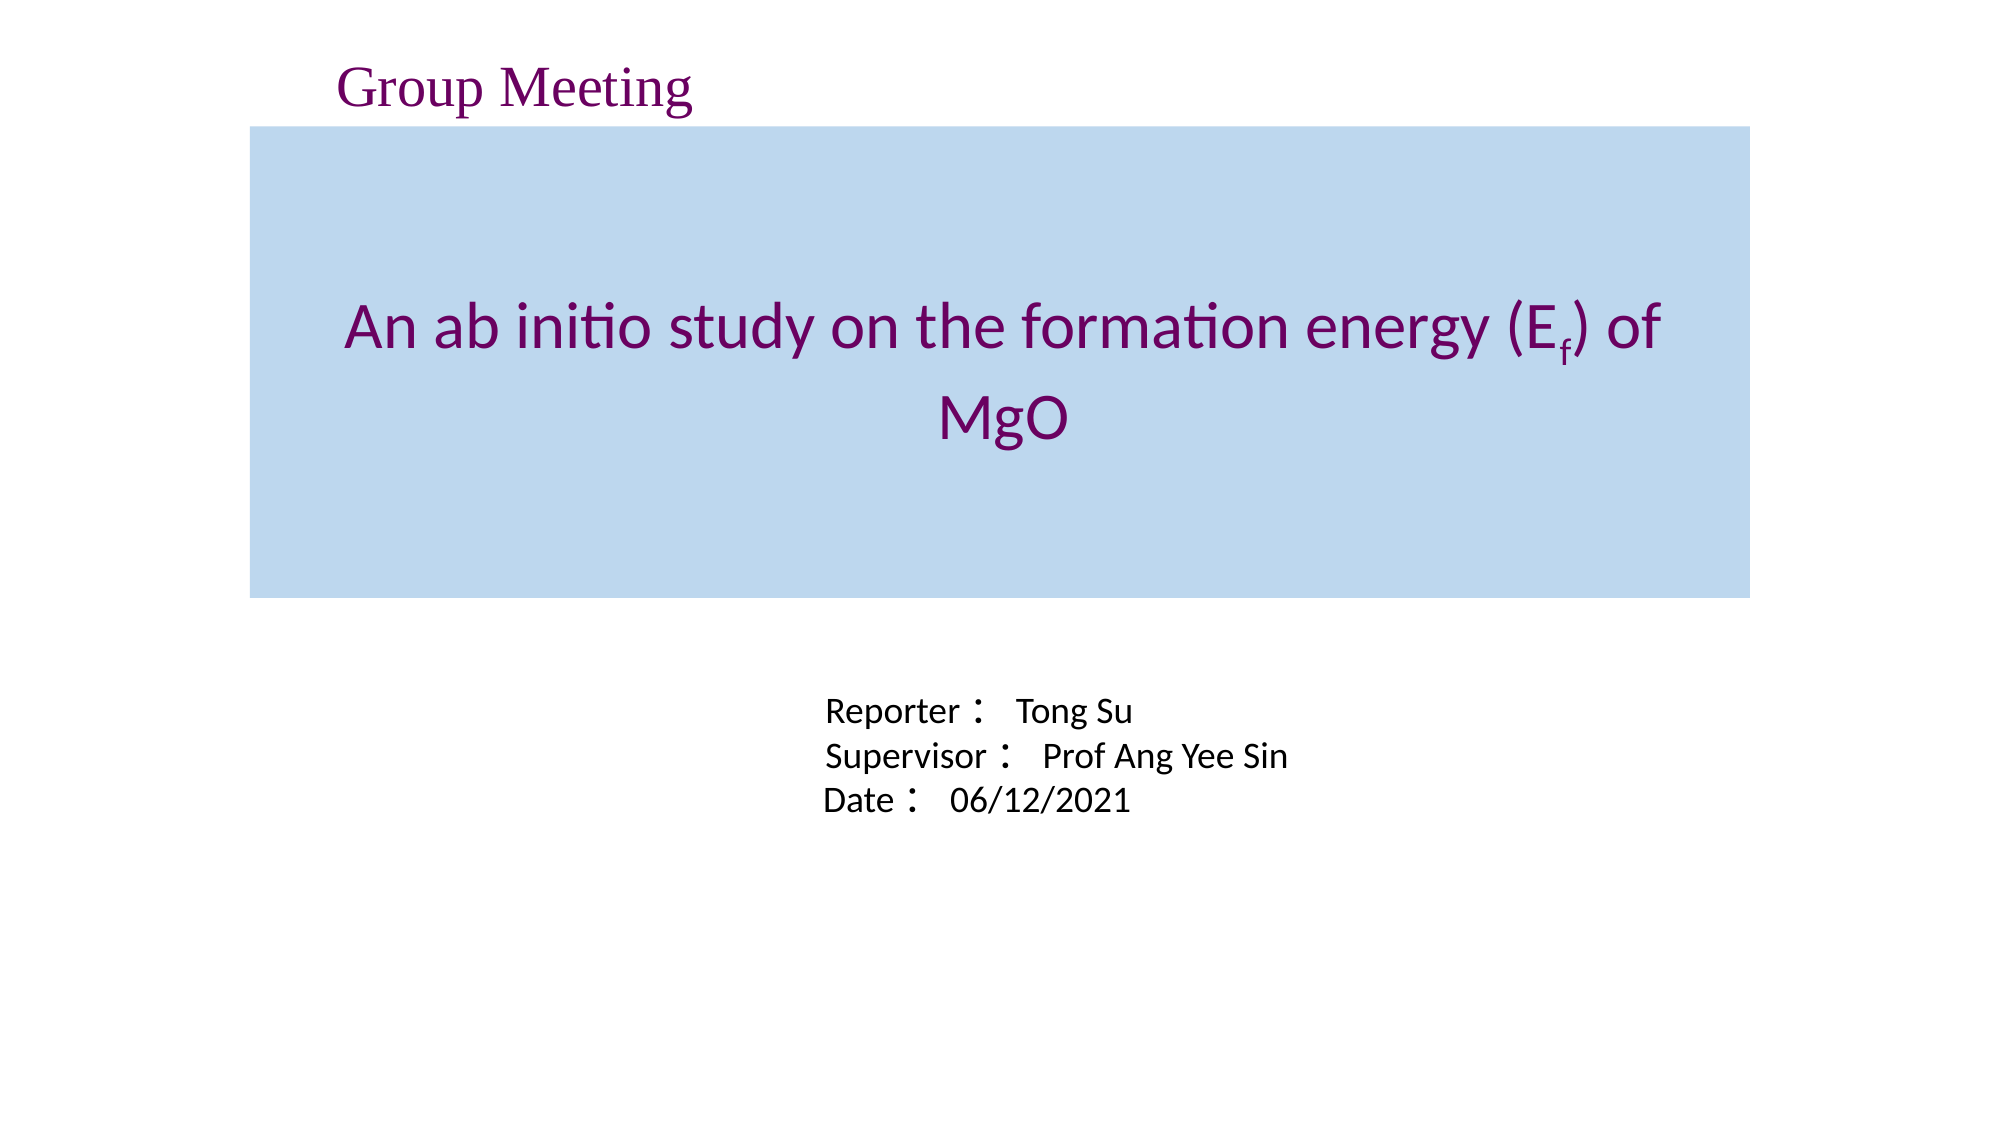

Group Meeting

An ab initio study on the formation energy (Ef) of MgO
Reporter：Tong Su
Supervisor：Prof Ang Yee Sin

Date：06/12/2021